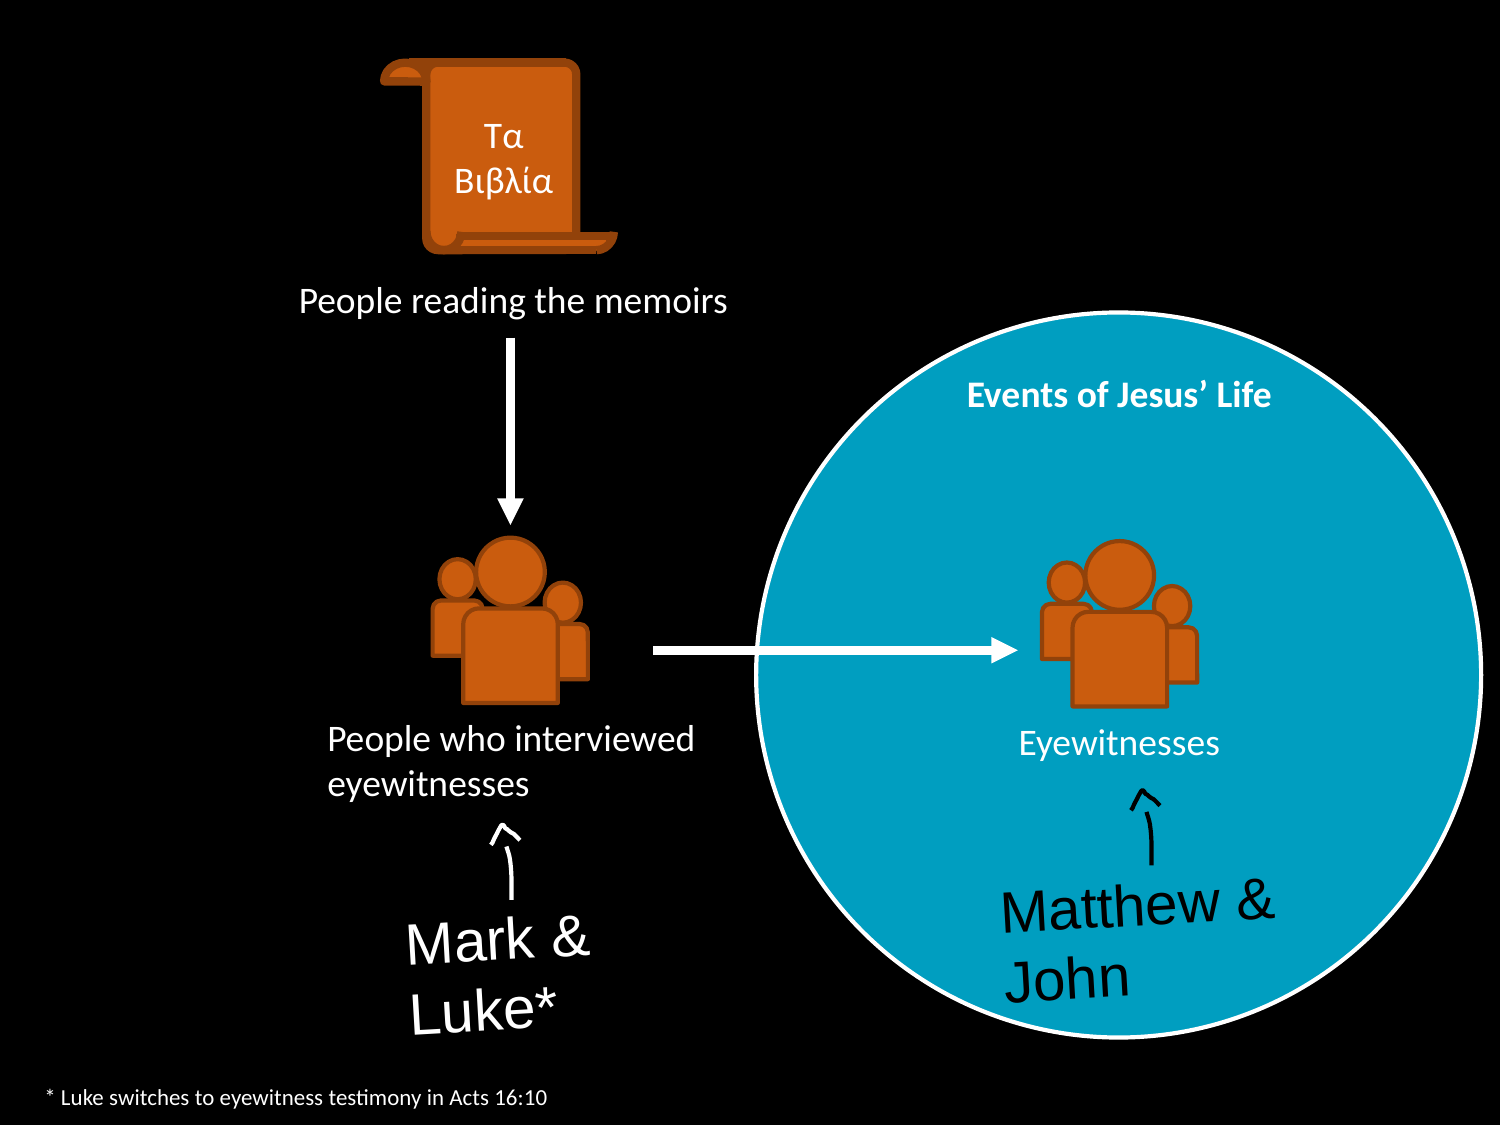

Τα Βιβλία

People reading the memoirs

Events of Jesus’ Life

People who interviewed eyewitnesses

Eyewitnesses

Matthew &  John

Mark & Luke*

* Luke switches to eyewitness testimony in Acts 16:10